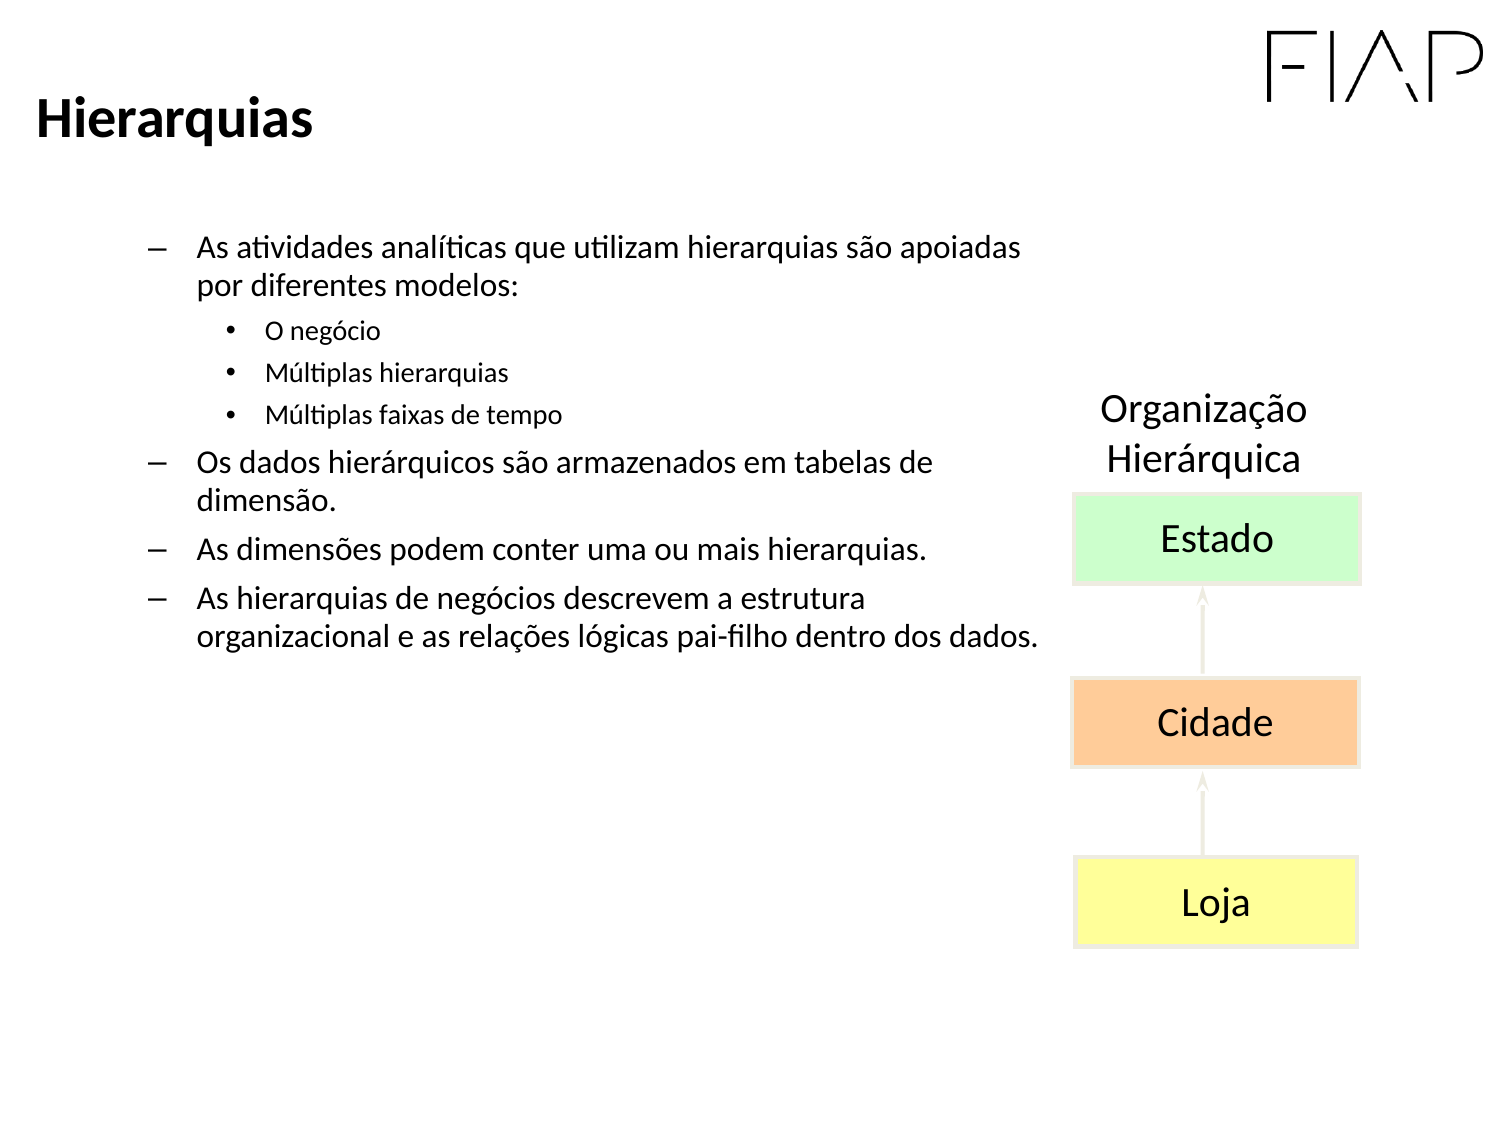

Hierarquias
As atividades analíticas que utilizam hierarquias são apoiadas por diferentes modelos:
O negócio
Múltiplas hierarquias
Múltiplas faixas de tempo
Os dados hierárquicos são armazenados em tabelas de dimensão.
As dimensões podem conter uma ou mais hierarquias.
As hierarquias de negócios descrevem a estrutura organizacional e as relações lógicas pai-filho dentro dos dados.
Organização
Hierárquica
Estado

Cidade

Loja